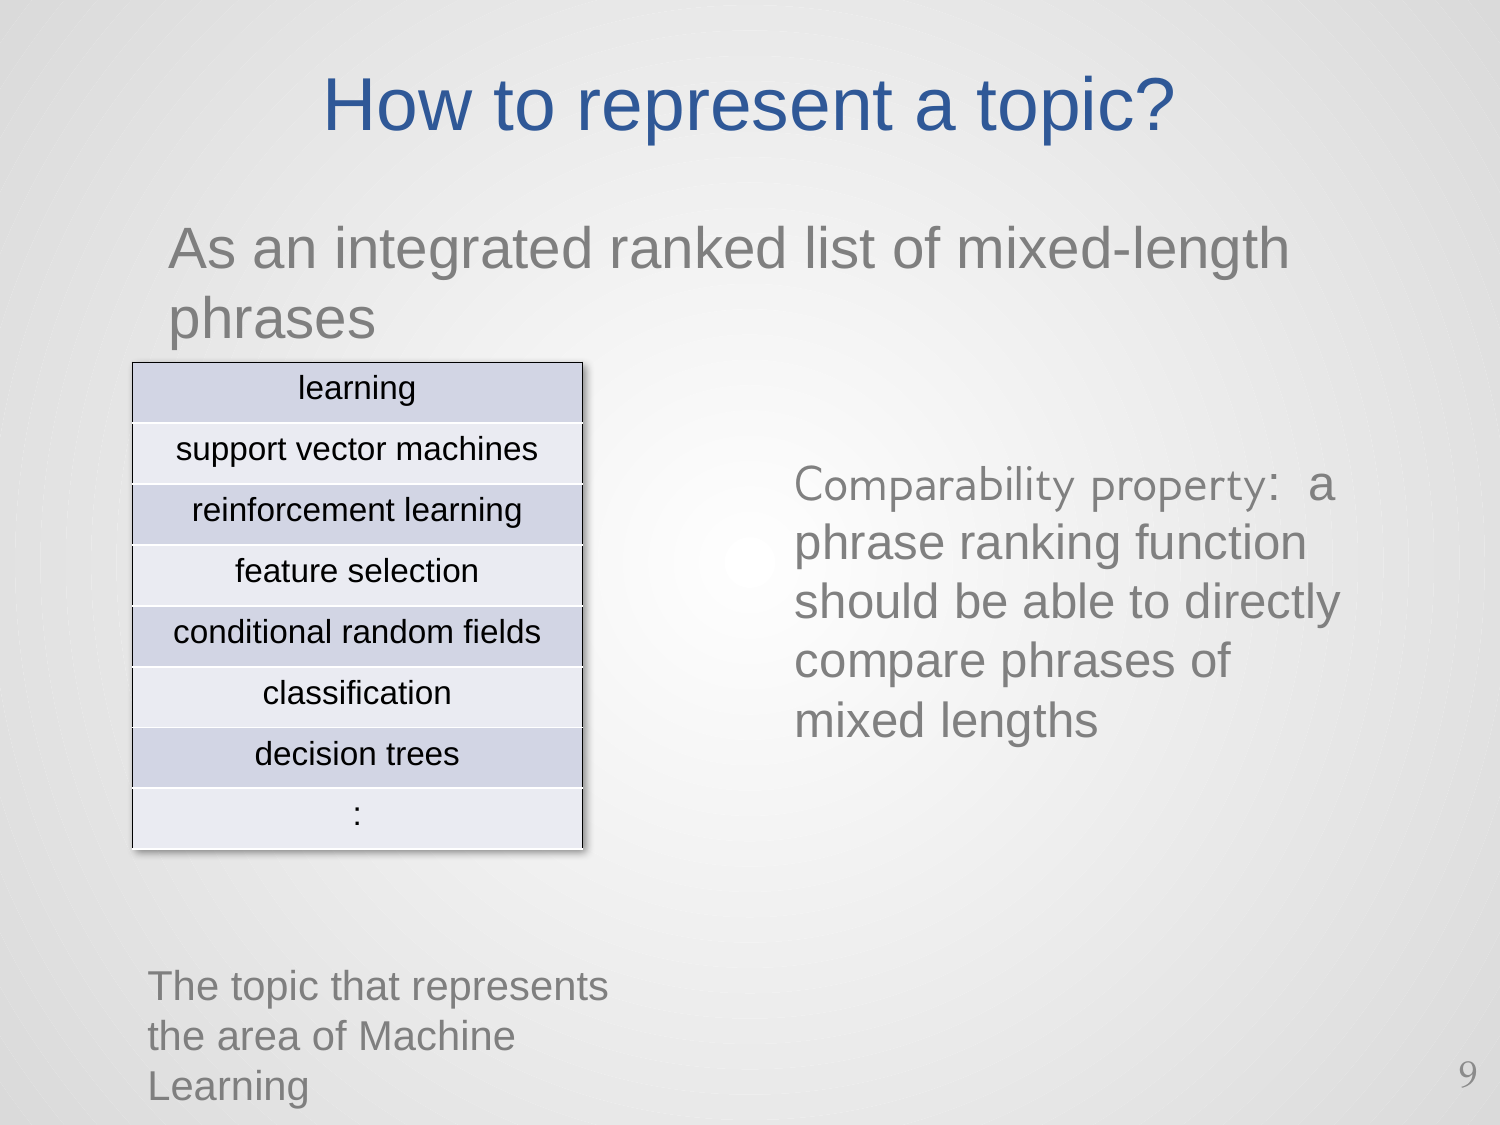

# How to represent a topic?
As an integrated ranked list of mixed-length phrases
| learning |
| --- |
| support vector machines |
| reinforcement learning |
| feature selection |
| conditional random fields |
| classification |
| decision trees |
| : |
Comparability property:  a phrase ranking function should be able to directly compare phrases of mixed lengths

The topic that represents the area of Machine Learning
9